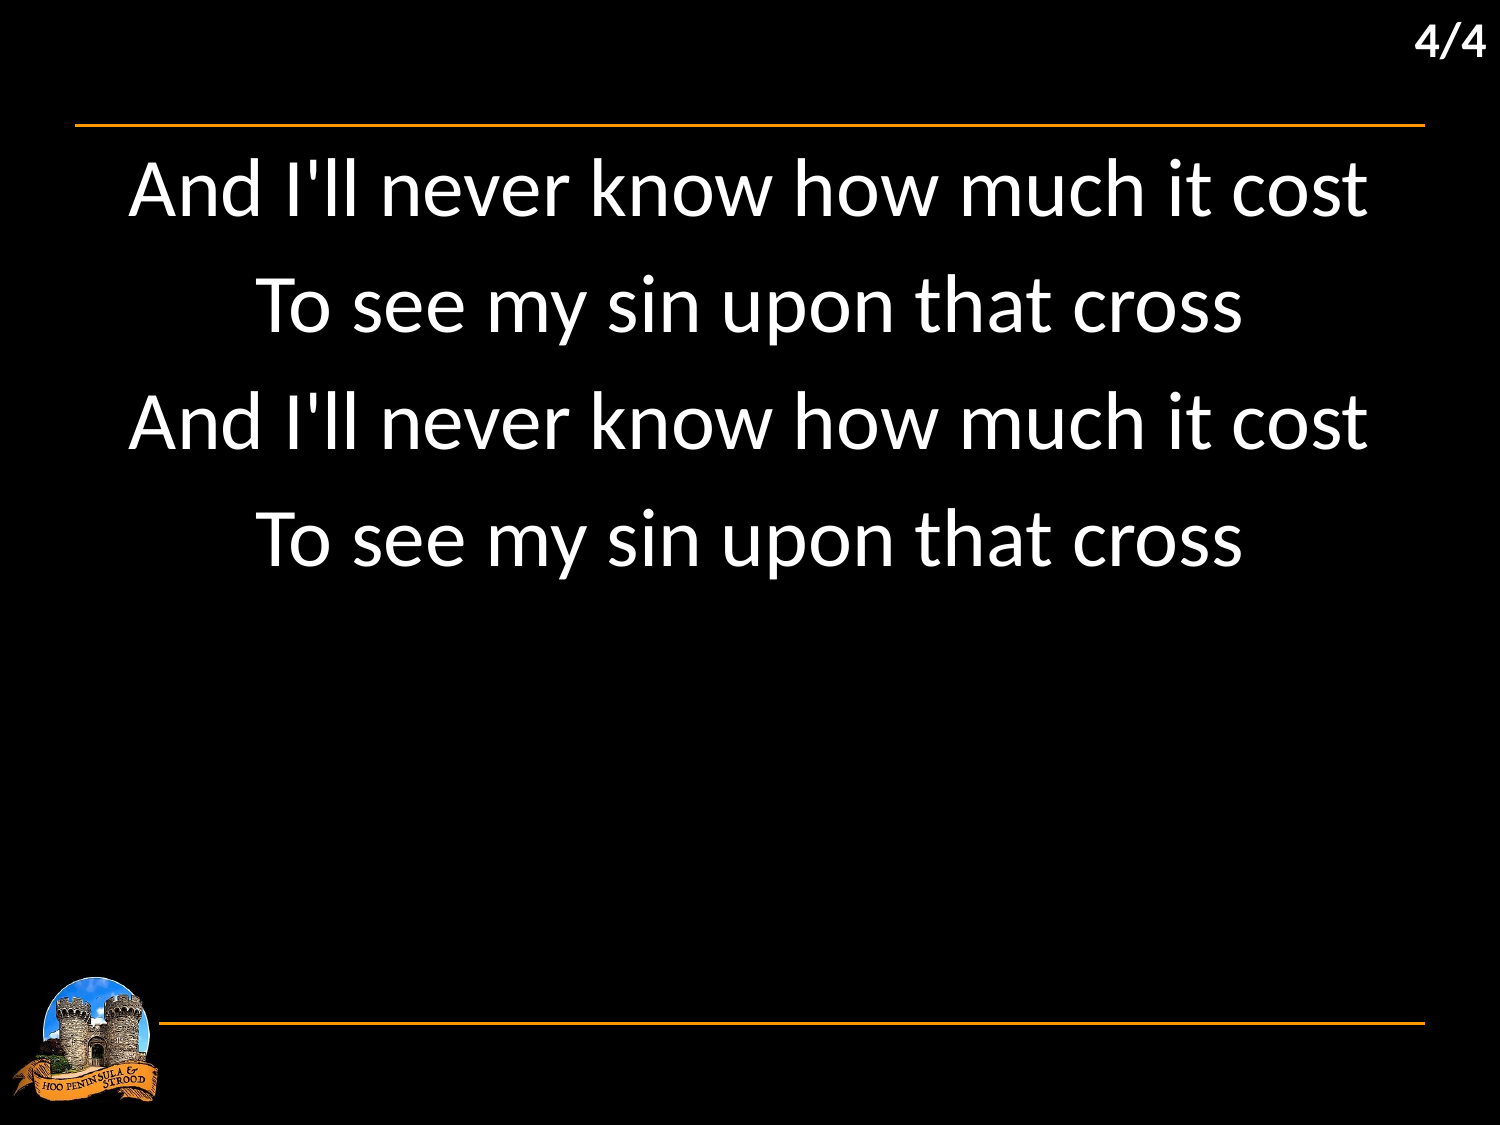

4/4
And I'll never know how much it cost
To see my sin upon that cross
And I'll never know how much it cost
To see my sin upon that cross